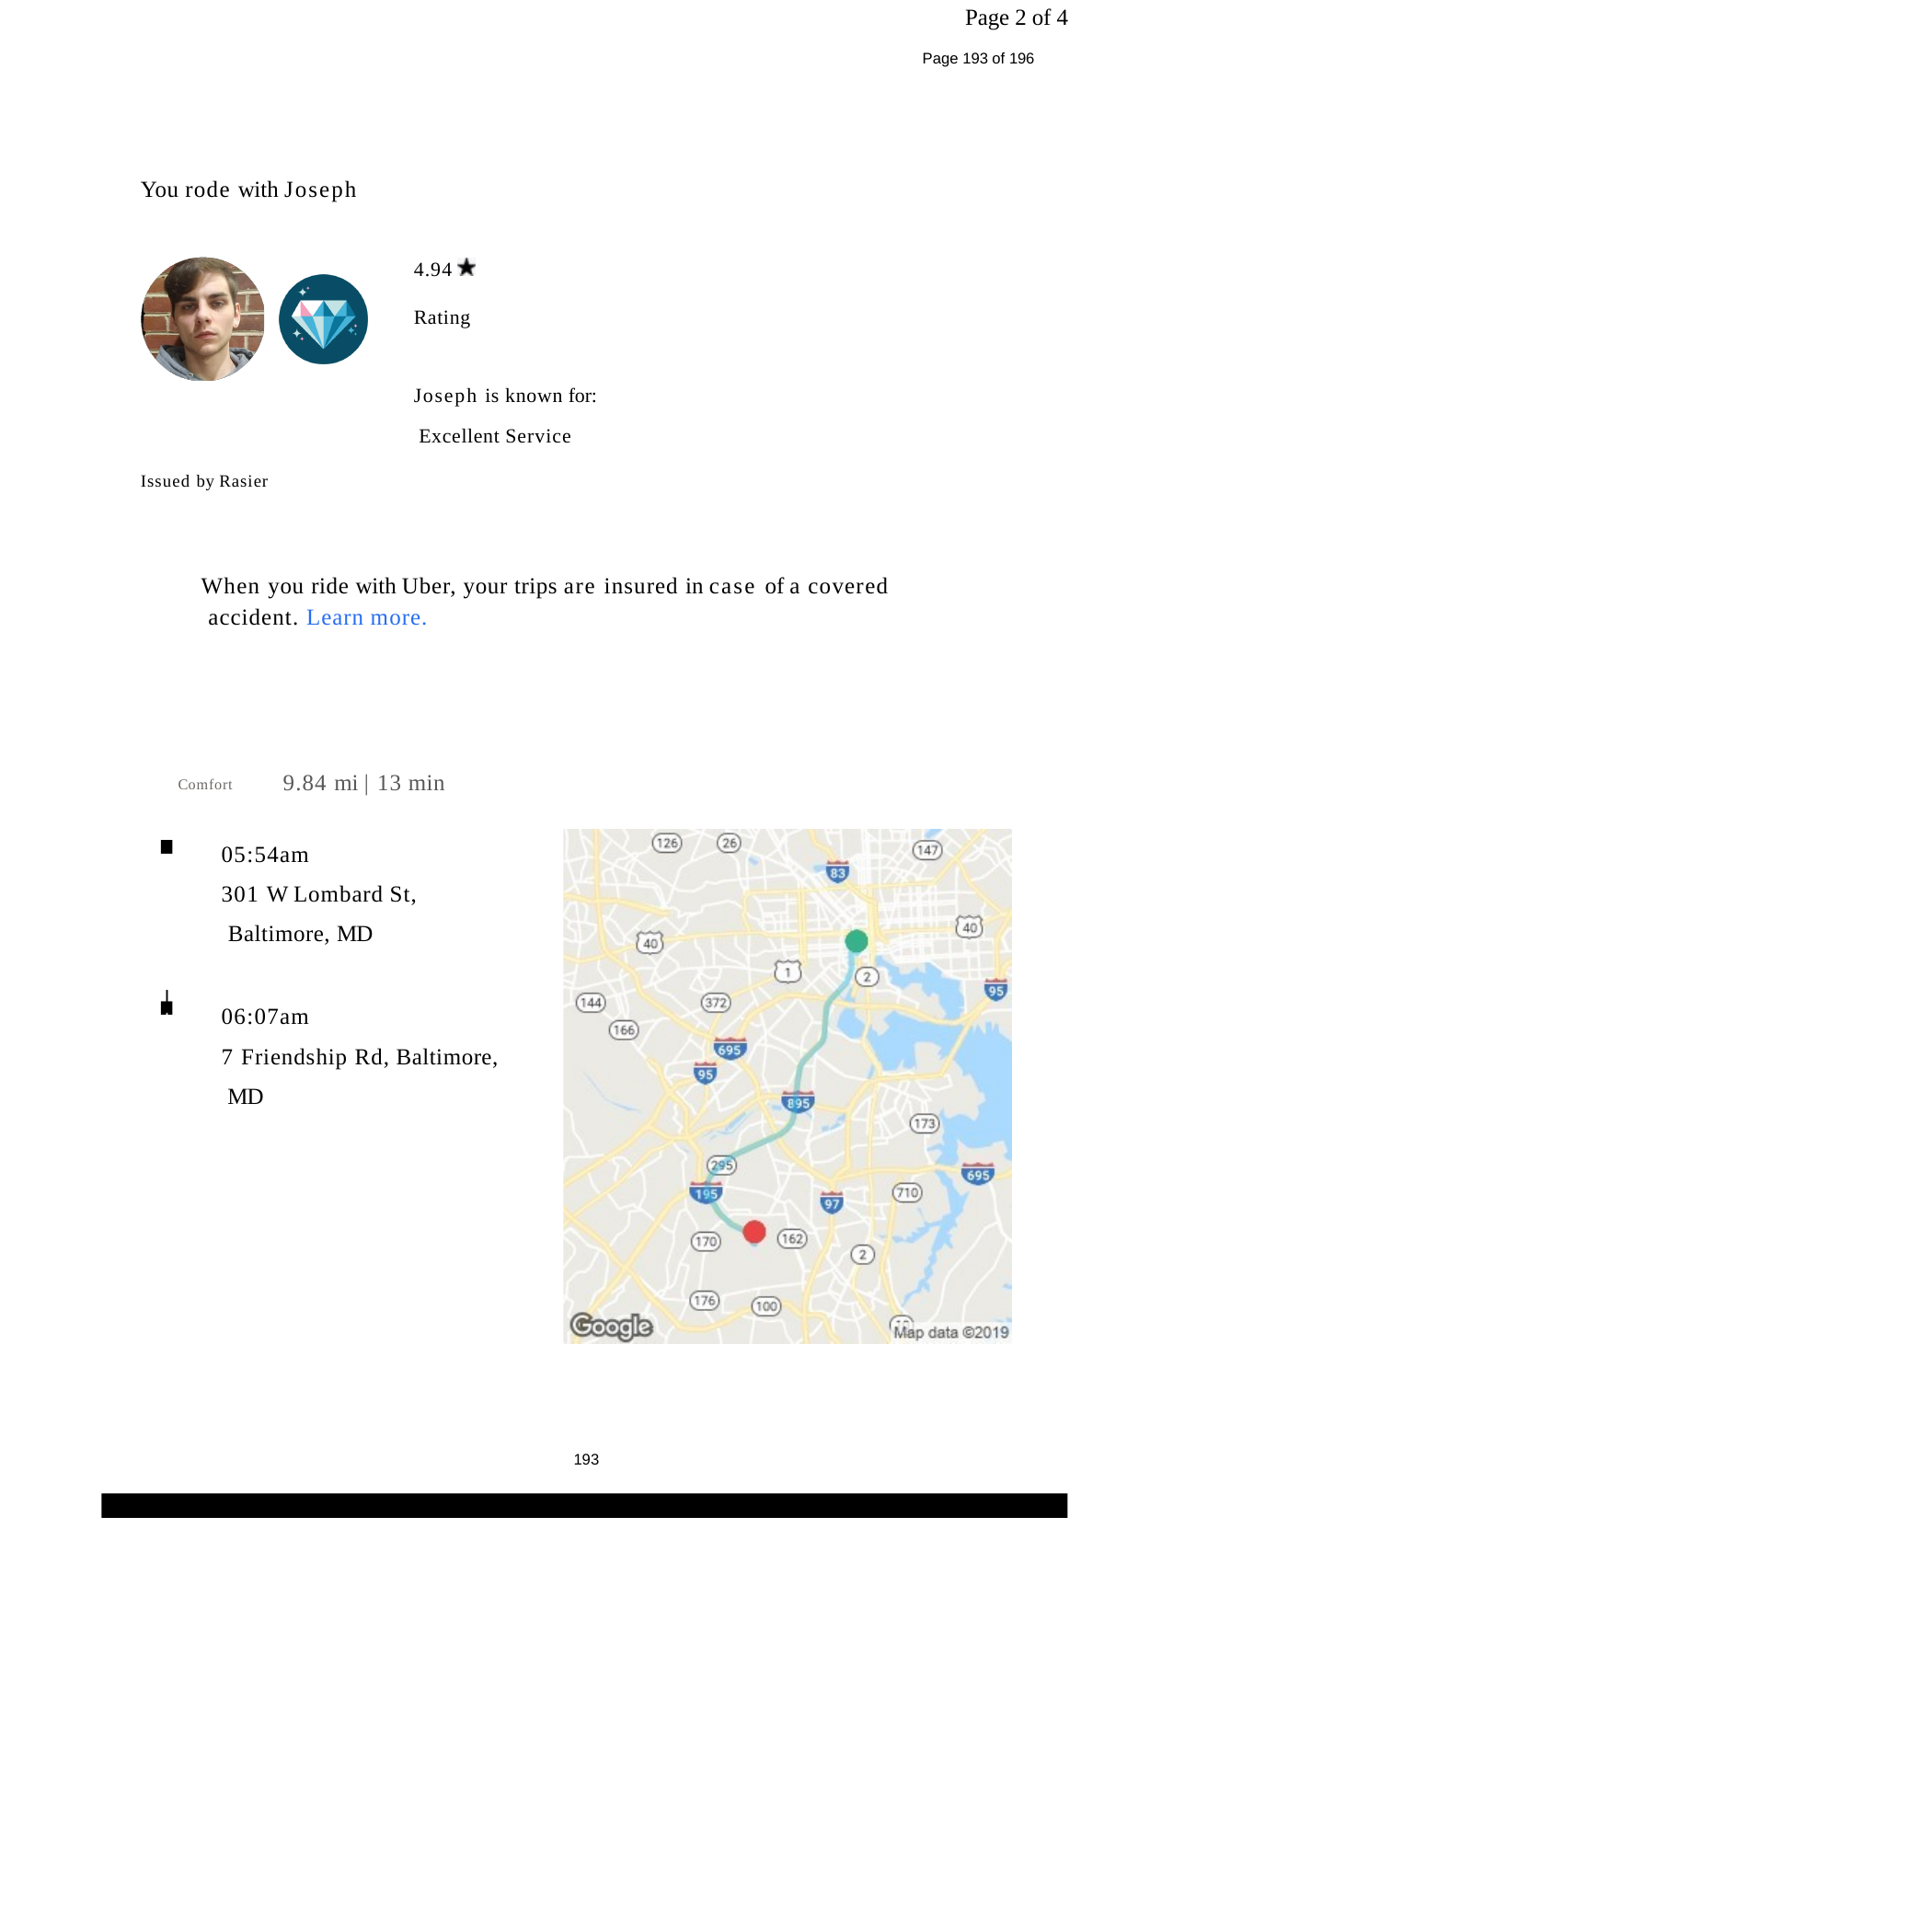

Page 2 of 4
Page 193 of 196
You rode with Joseph

4.94	Rating

Joseph is known for:  Excellent Service

Issued by Rasier
When you ride with Uber, your trips are insured in case of a covered  accident. Learn more.
Comfort	9.84 mi | 13 min

05:54am
301 W Lombard St,  Baltimore, MD

06:07am
7 Friendship Rd, Baltimore,  MD

193